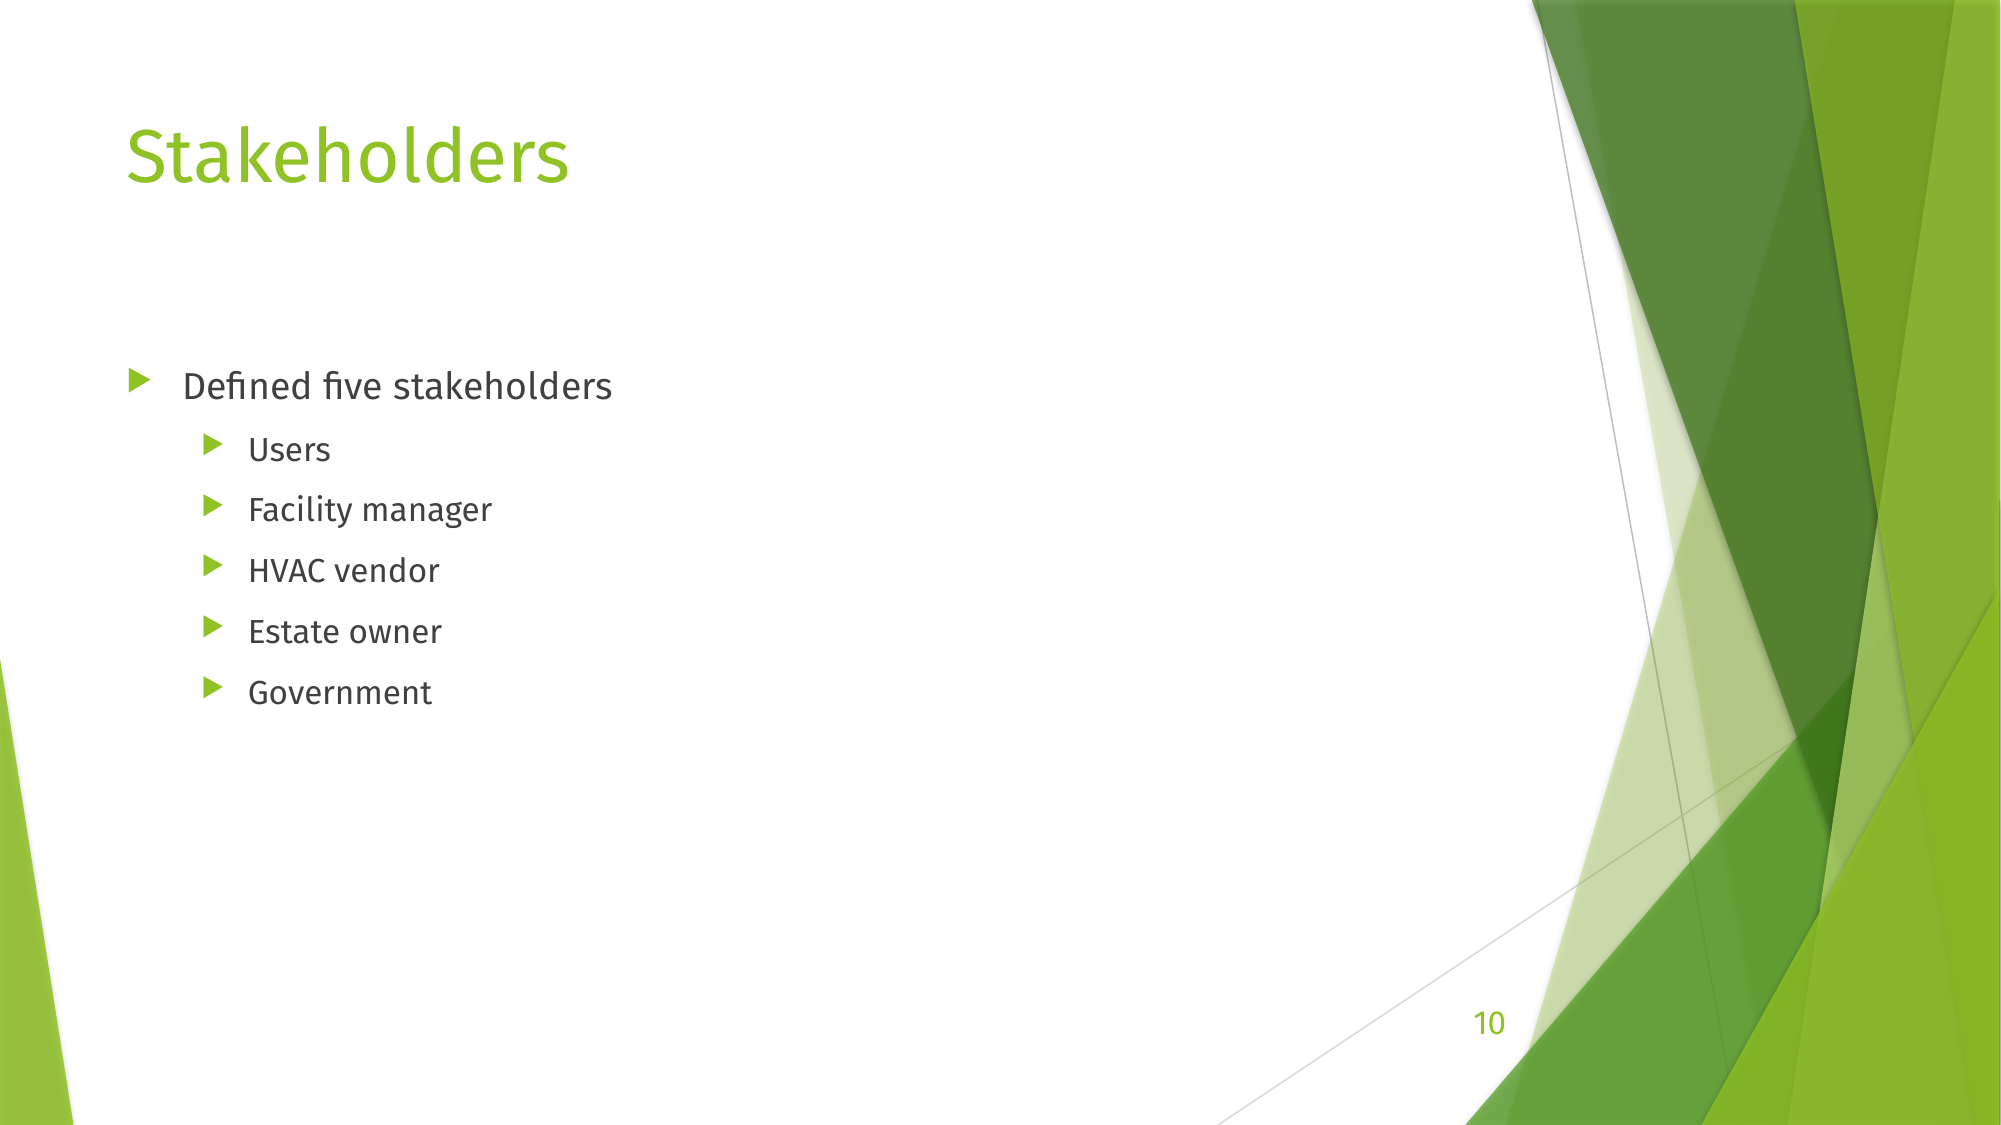

# Stakeholders
Defined five stakeholders
Users
Facility manager
HVAC vendor
Estate owner
Government
10